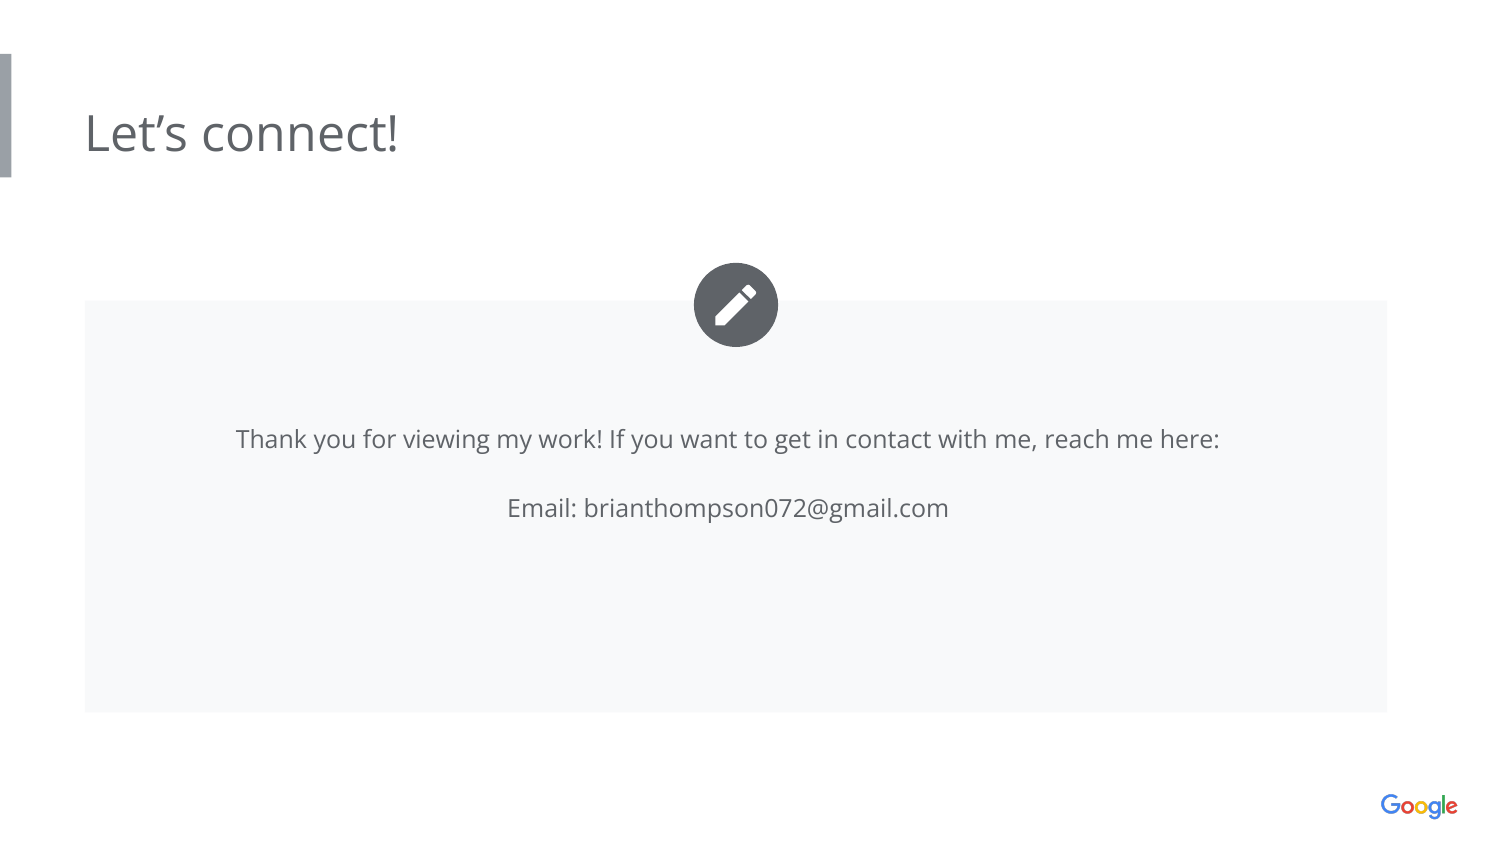

Insert a few sentences summarizing the next steps you would take with this project and why. Feel free to organize next steps in a bullet point list.
Let’s connect!

Thank you for viewing my work! If you want to get in contact with me, reach me here:

Email: brianthompson072@gmail.com